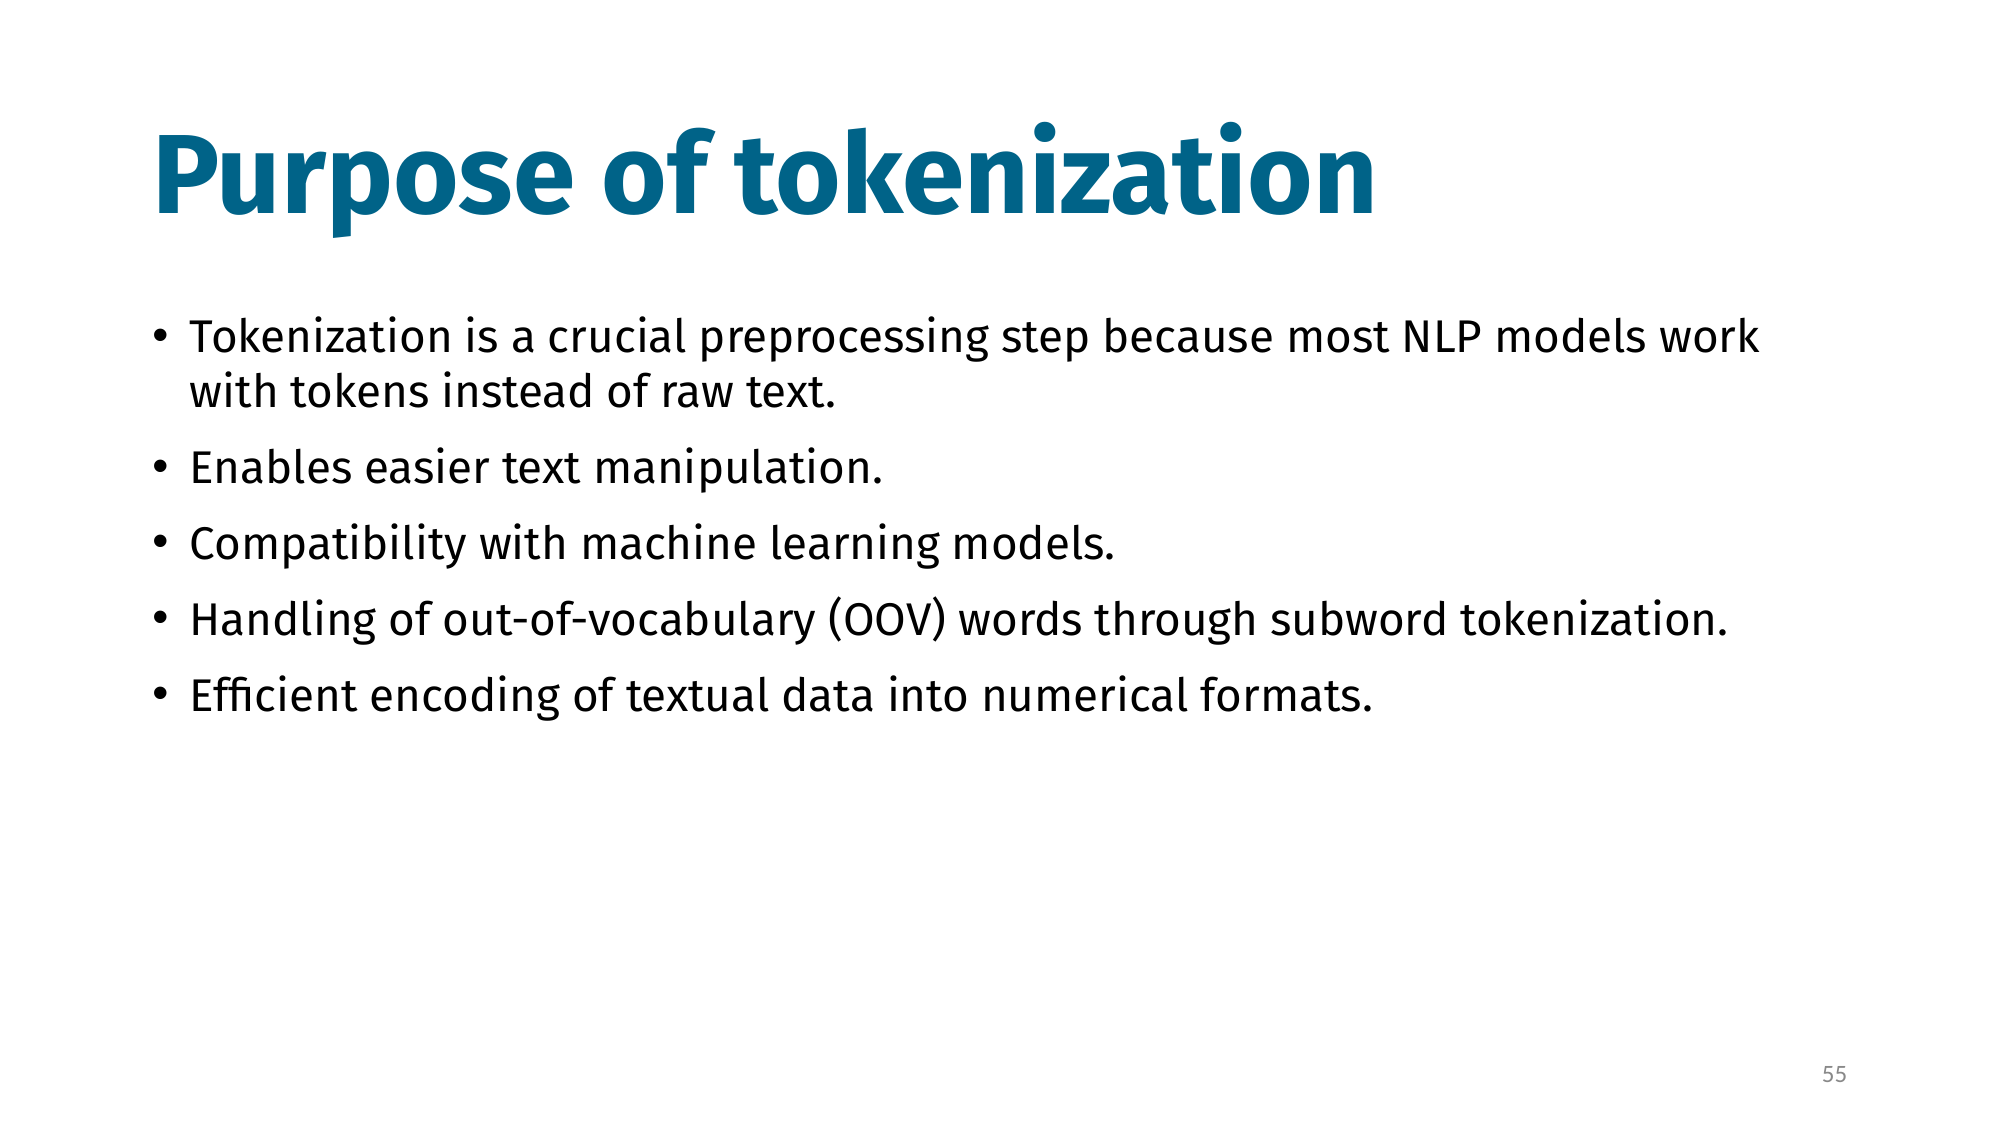

# Purpose of tokenization
Tokenization is a crucial preprocessing step because most NLP models work with tokens instead of raw text.
Enables easier text manipulation.
Compatibility with machine learning models.
Handling of out-of-vocabulary (OOV) words through subword tokenization.
Efficient encoding of textual data into numerical formats.
55